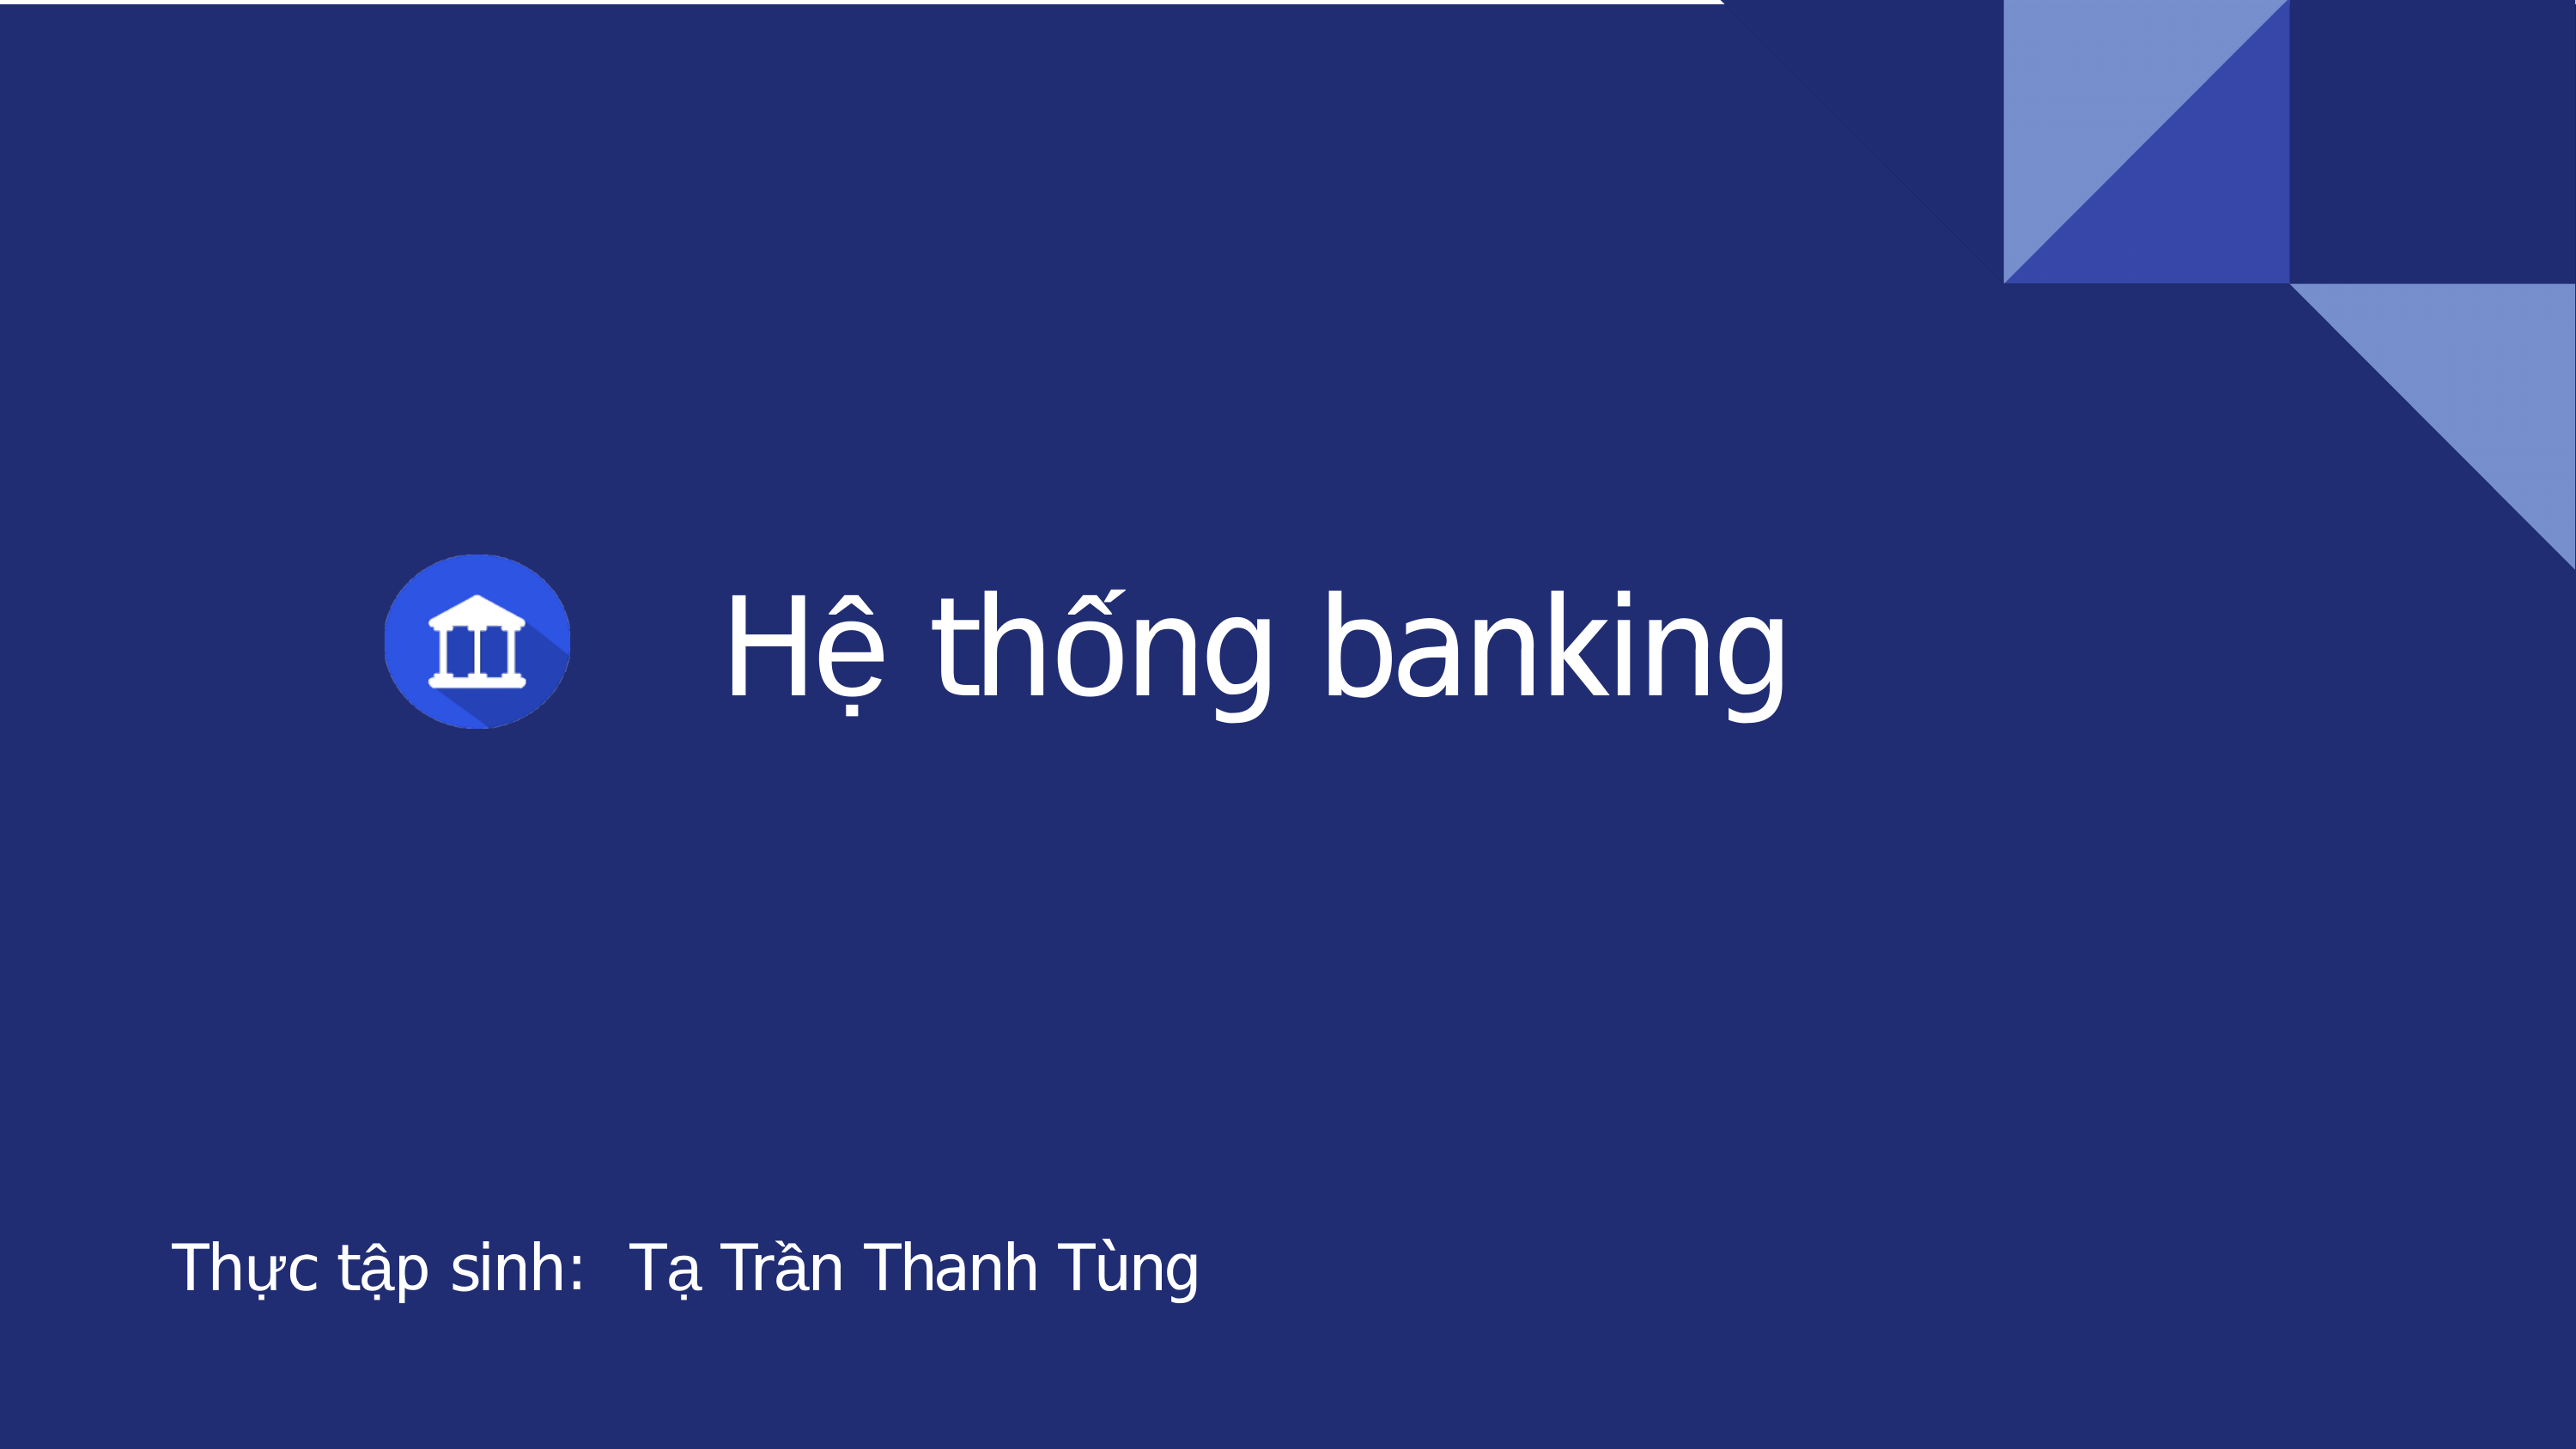

Hệ thống banking

Thực tập sinh:
Tạ Trần Thanh Tùng